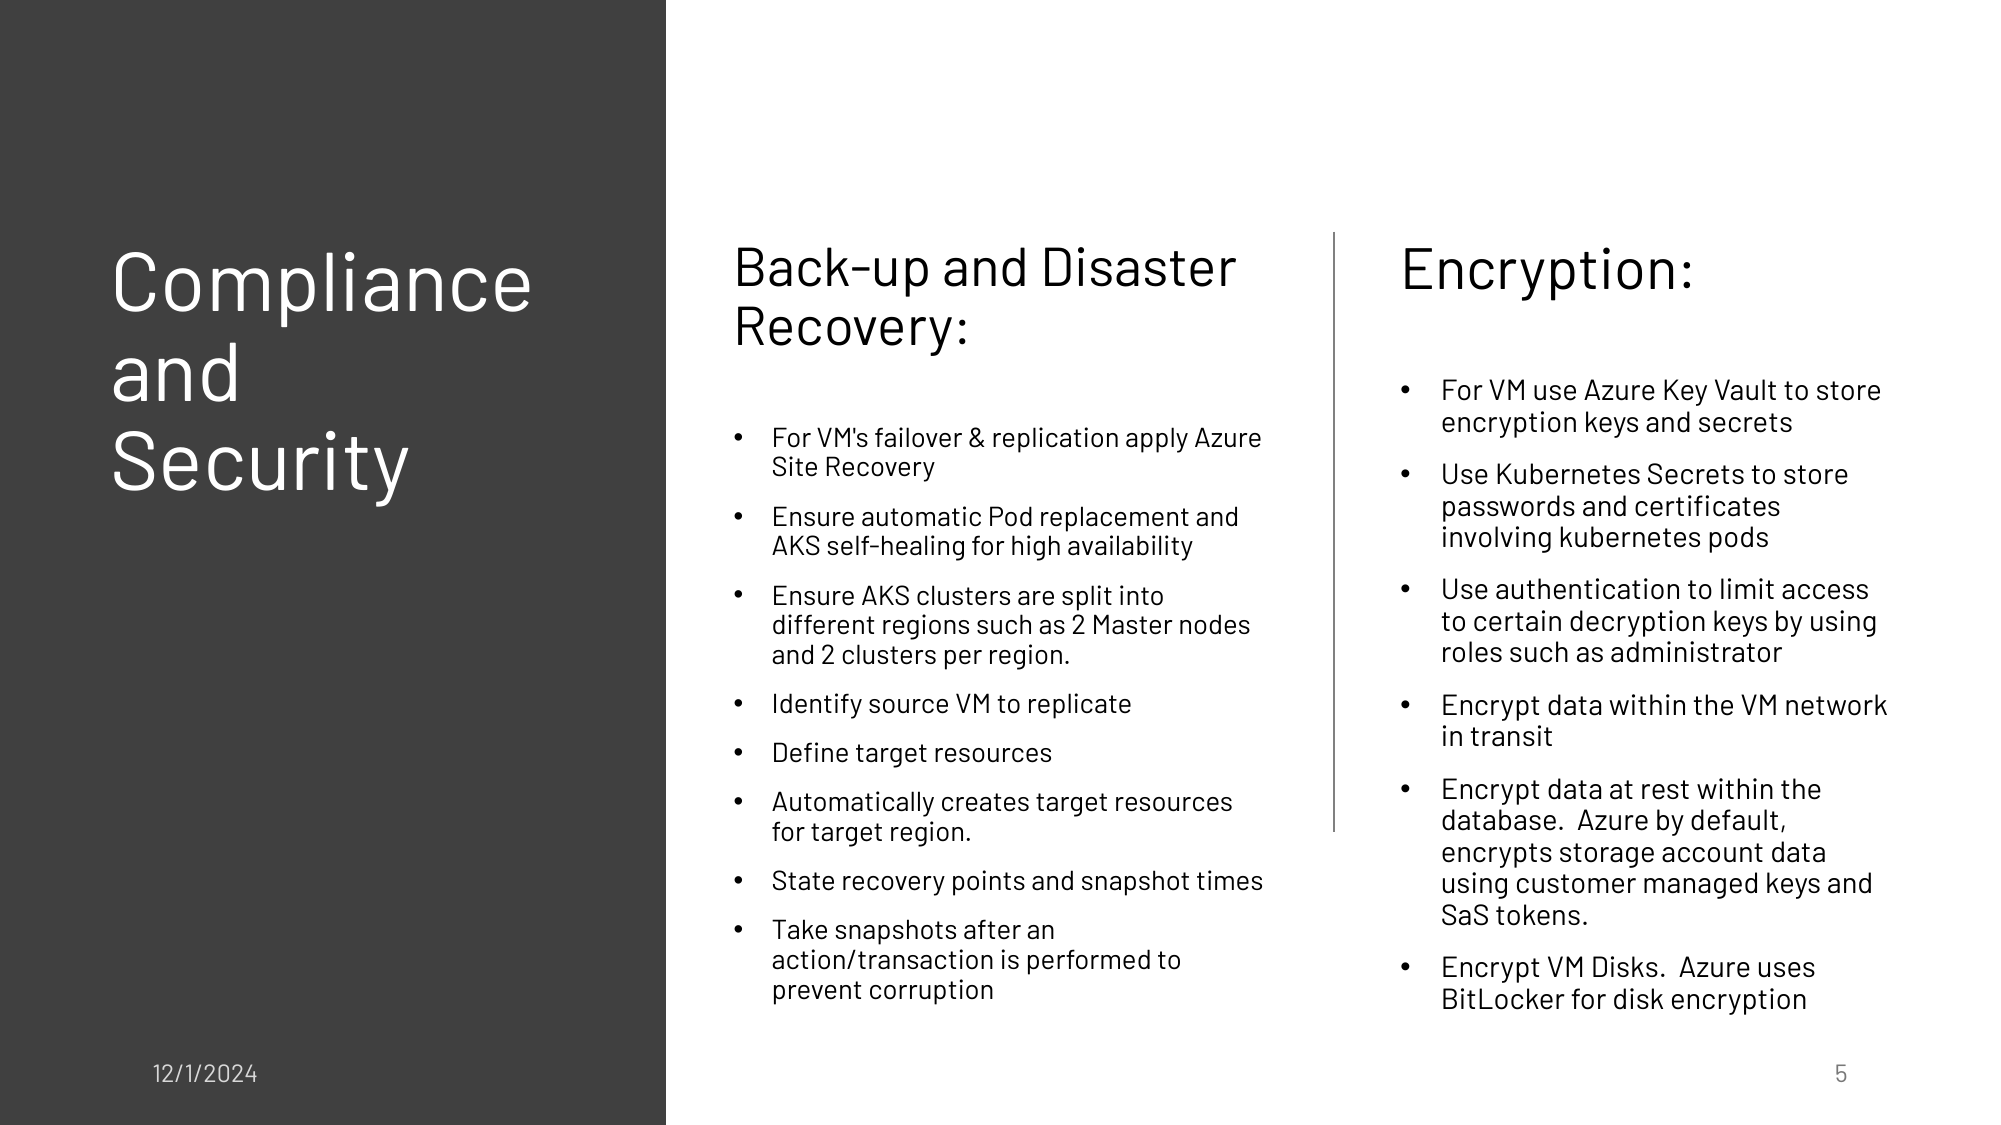

# Compliance and Security
Back-up and Disaster Recovery:

For VM's failover & replication apply Azure Site Recovery
Ensure automatic Pod replacement and AKS self-healing for high availability
Ensure AKS clusters are split into different regions such as 2 Master nodes and 2 clusters per region.
Identify source VM to replicate
Define target resources
Automatically creates target resources for target region.
State recovery points and snapshot times
Take snapshots after an action/transaction is performed to prevent corruption
Encryption:

For VM use Azure Key Vault to store encryption keys and secrets
Use Kubernetes Secrets to store passwords and certificates involving kubernetes pods
Use authentication to limit access to certain decryption keys by using roles such as administrator
Encrypt data within the VM network in transit
Encrypt data at rest within the database.  Azure by default, encrypts storage account data using customer managed keys and SaS tokens.
Encrypt VM Disks.  Azure uses BitLocker for disk encryption

12/1/2024

5